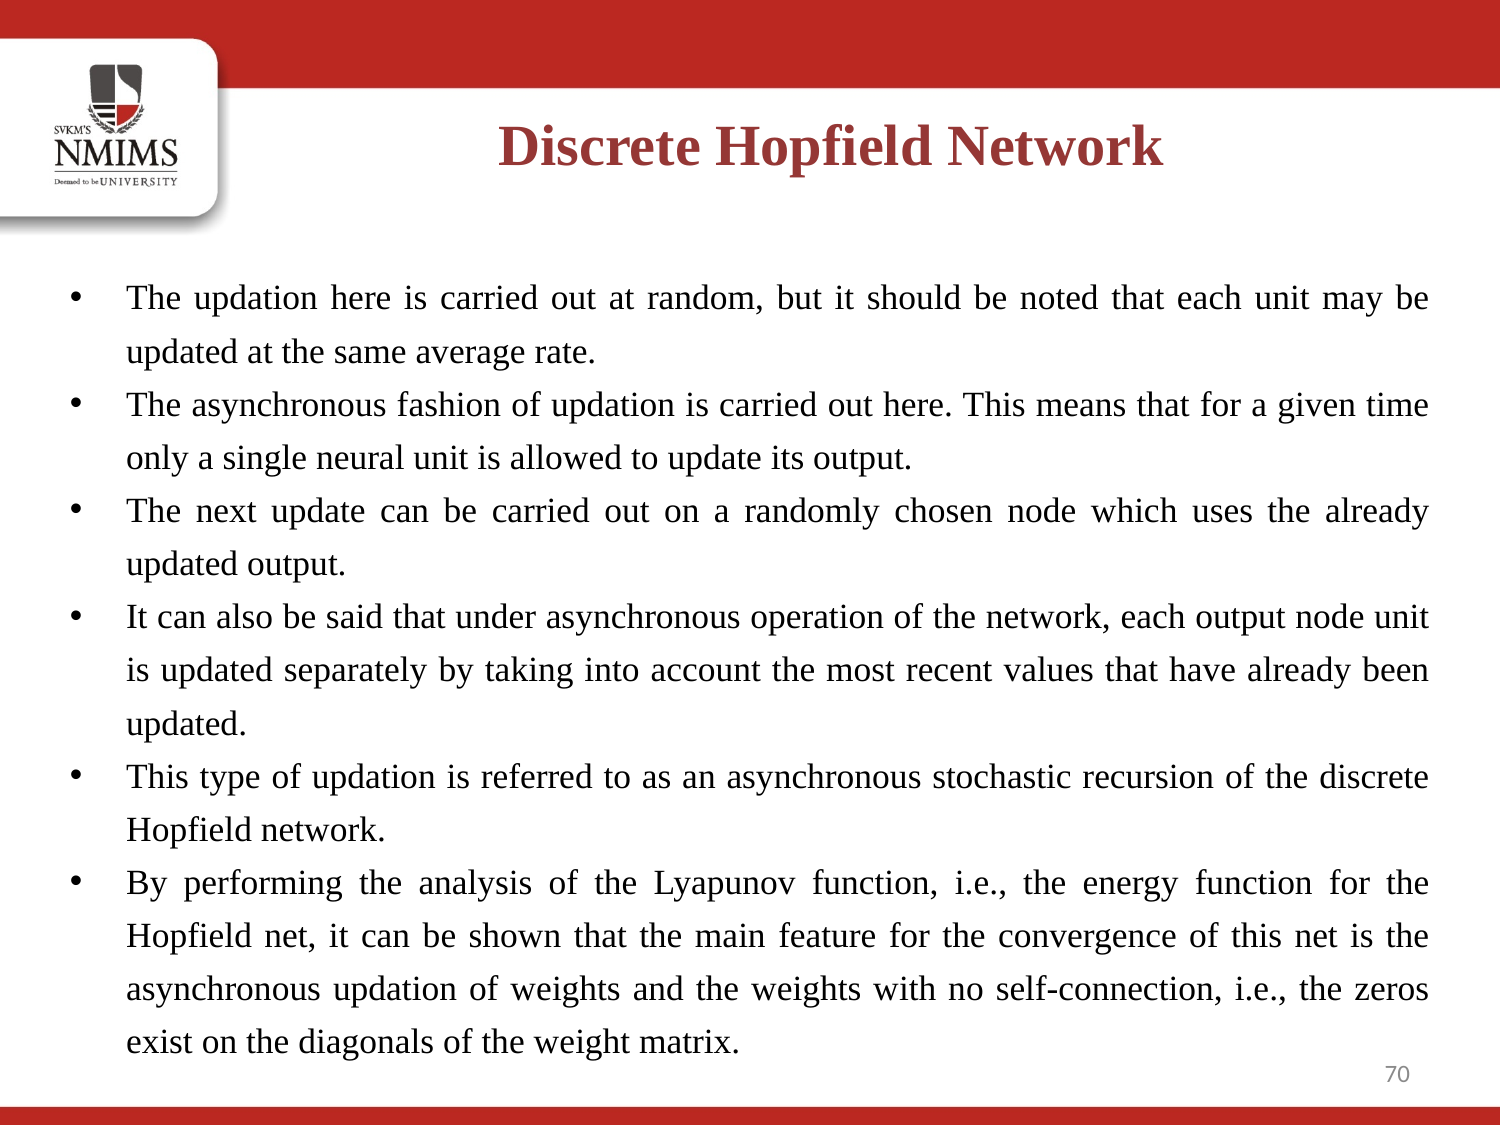

Discrete Hopfield Network
The updation here is carried out at random, but it should be noted that each unit may be updated at the same average rate.
The asynchronous fashion of updation is carried out here. This means that for a given time only a single neural unit is allowed to update its output.
The next update can be carried out on a randomly chosen node which uses the already updated output.
It can also be said that under asynchronous operation of the network, each output node unit is updated separately by taking into account the most recent values that have already been updated.
This type of updation is referred to as an asynchronous stochastic recursion of the discrete Hopfield network.
By performing the analysis of the Lyapunov function, i.e., the energy function for the Hopfield net, it can be shown that the main feature for the convergence of this net is the asynchronous updation of weights and the weights with no self-connection, i.e., the zeros exist on the diagonals of the weight matrix.
70